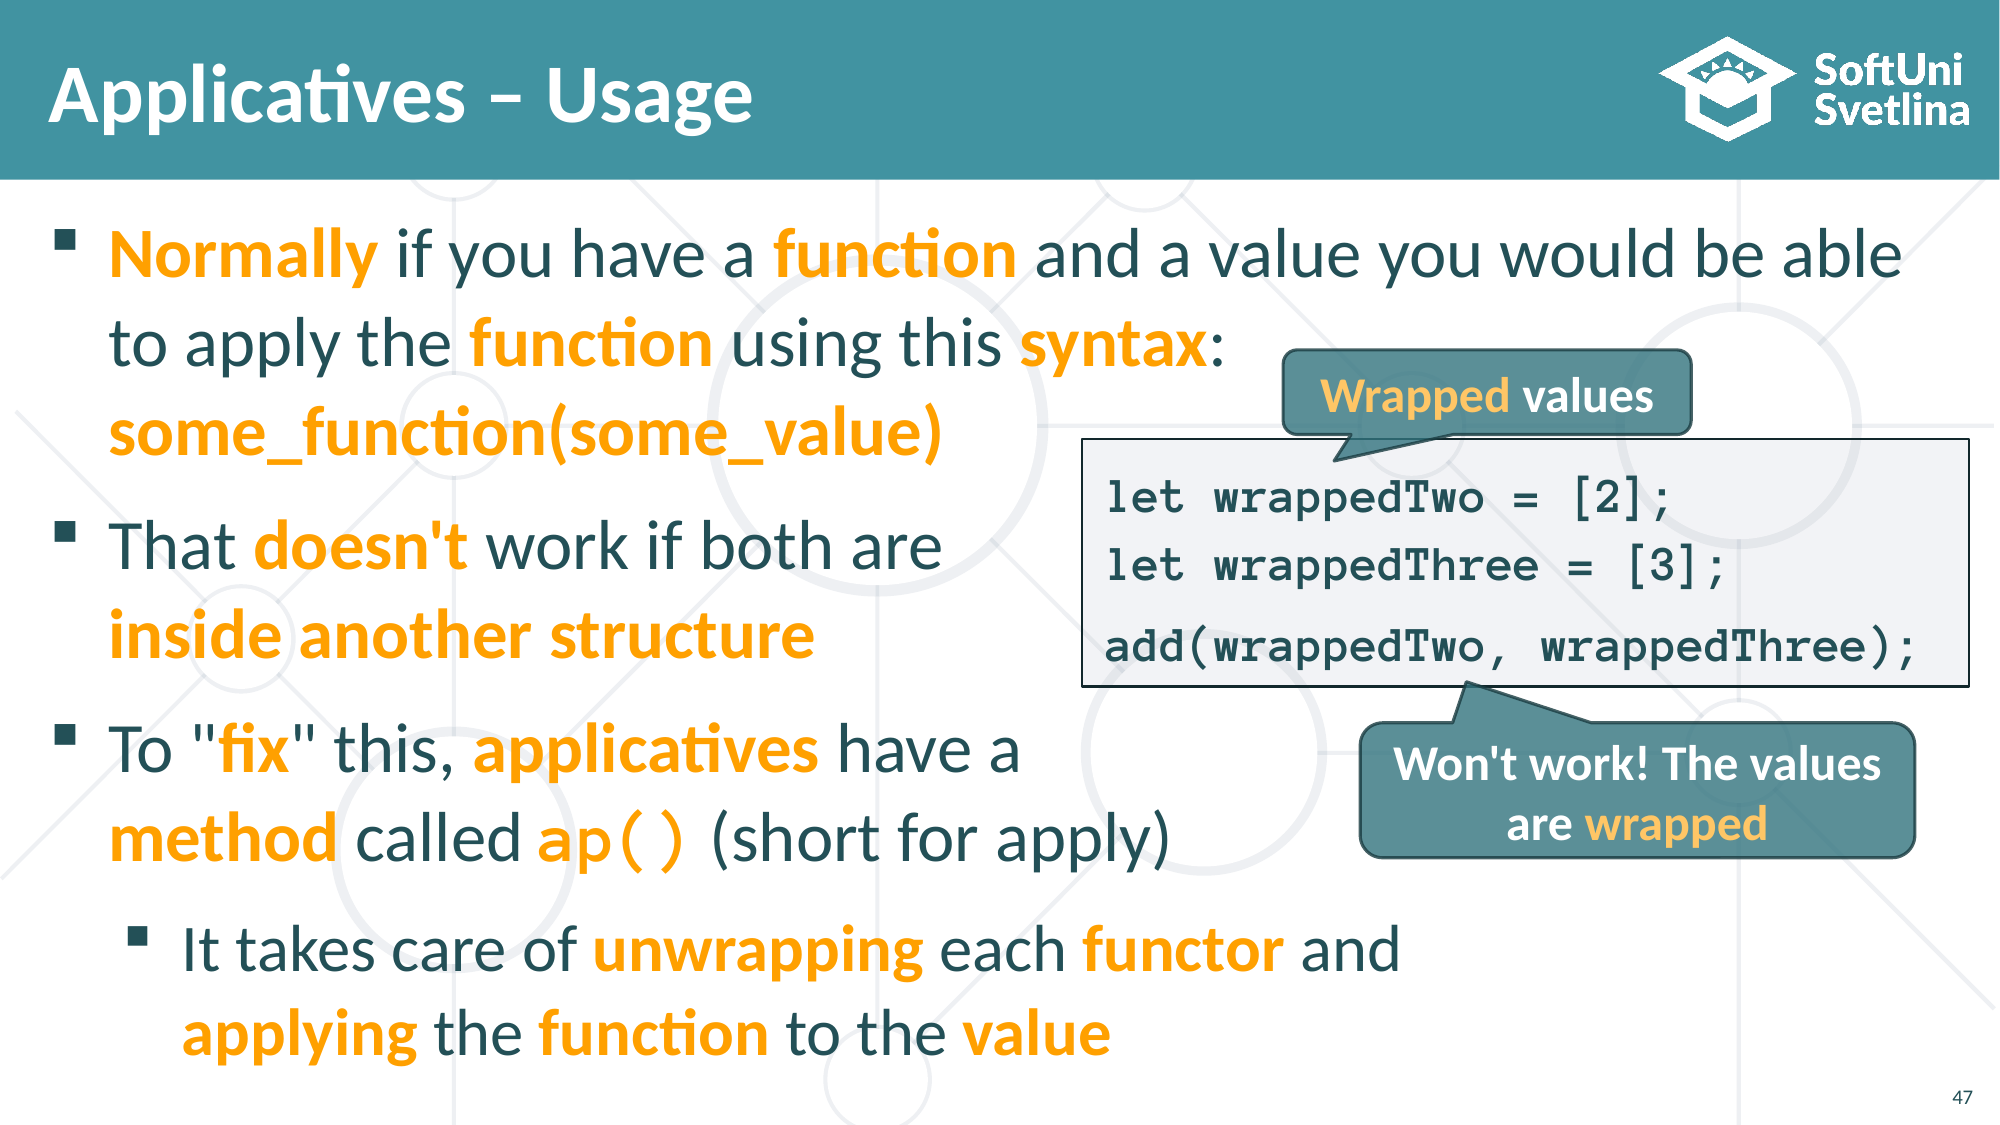

# Applicatives – Usage
Normally if you have a function and a value you would be able to apply the function using this syntax: some_function(some_value)
That doesn't work if both are
inside another structure
To "fix" this, applicatives have a
method called ap() (short for apply)
It takes care of unwrapping each functor and
applying the function to the value
Wrapped values
let wrappedTwo = [2];
let wrappedThree = [3];
add(wrappedTwo, wrappedThree);
Won't work! The values are wrapped
47